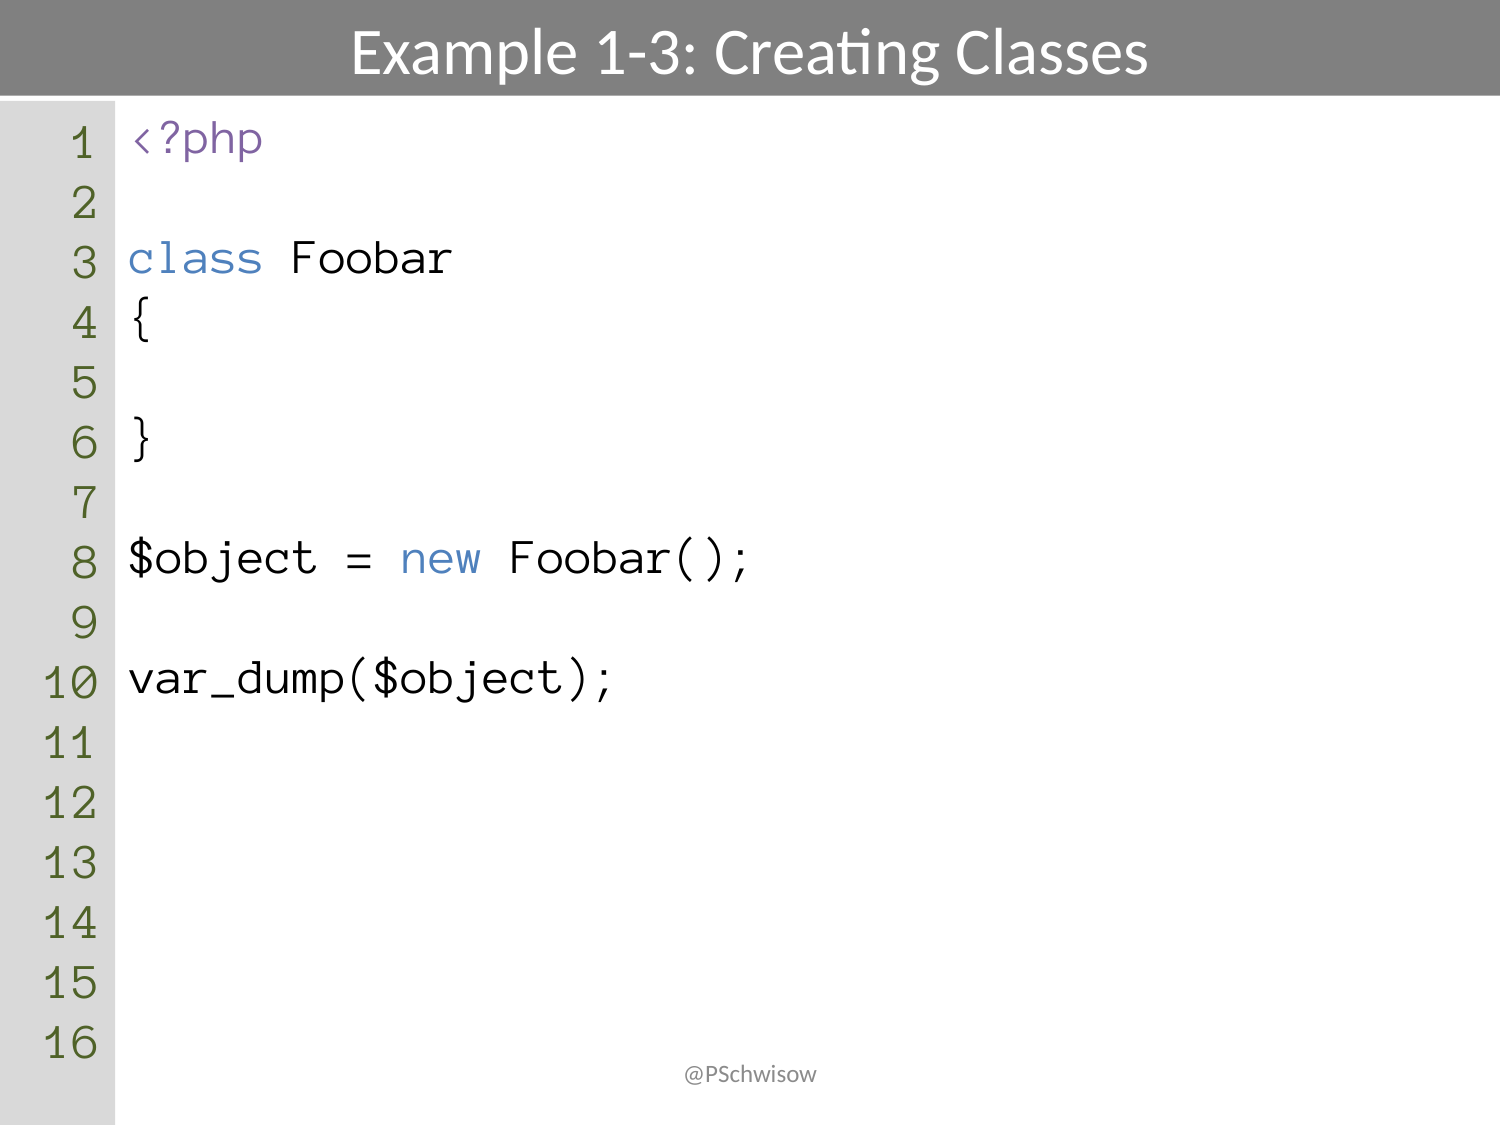

# Example 1-3: Creating Classes
<?php

class Foobar
{

}

$object = new Foobar();

var_dump($object);
1
2
3
4
5
6
7
8
9
10
11
12
13
14
15
16

@PSchwisow